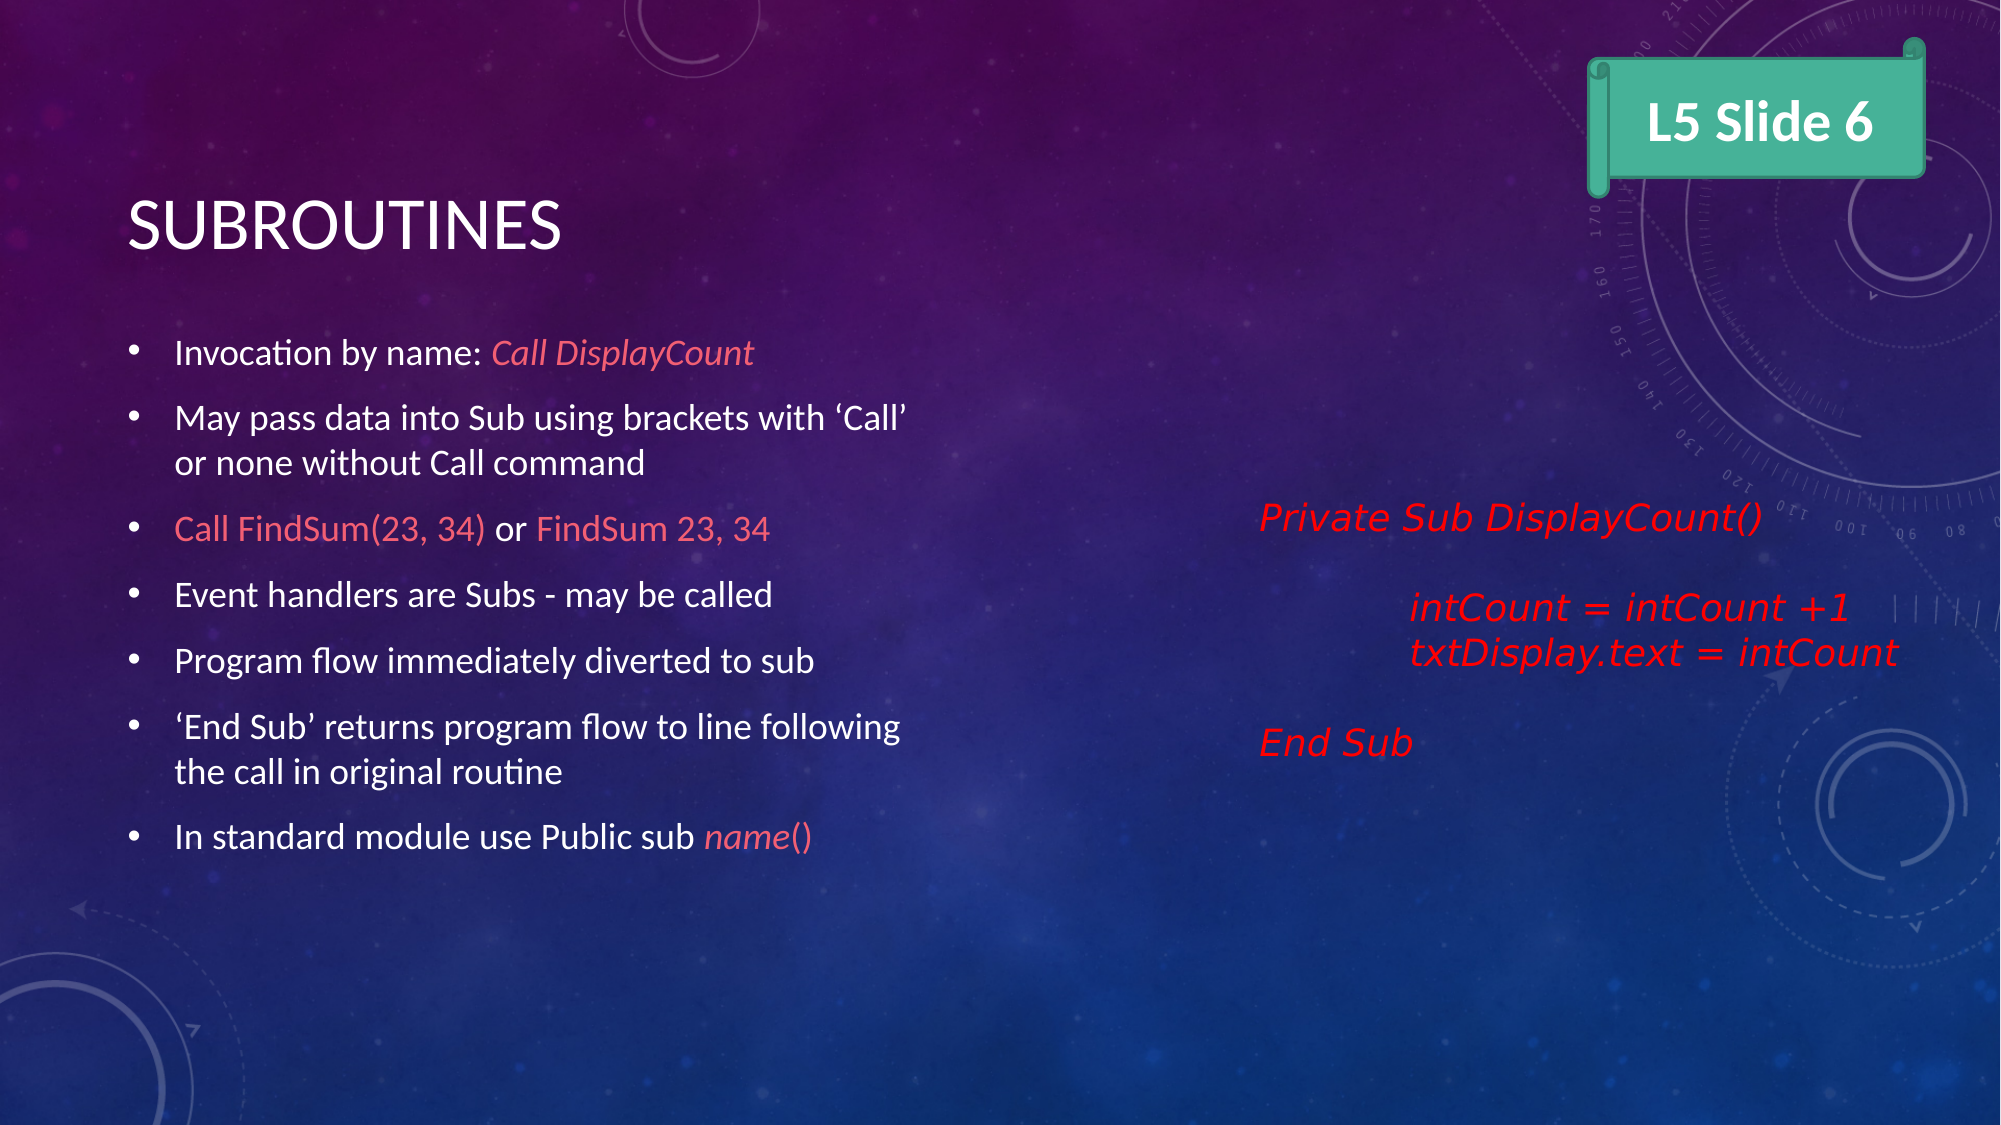

L5 Slide 6
# SUBROUTINES
Invocation by name: Call DisplayCount
May pass data into Sub using brackets with ‘Call’ or none without Call command
Call FindSum(23, 34) or FindSum 23, 34
Event handlers are Subs - may be called
Program flow immediately diverted to sub
‘End Sub’ returns program flow to line following the call in original routine
In standard module use Public sub name()

Private Sub DisplayCount()

	intCount = intCount +1
	txtDisplay.text = intCount

End Sub